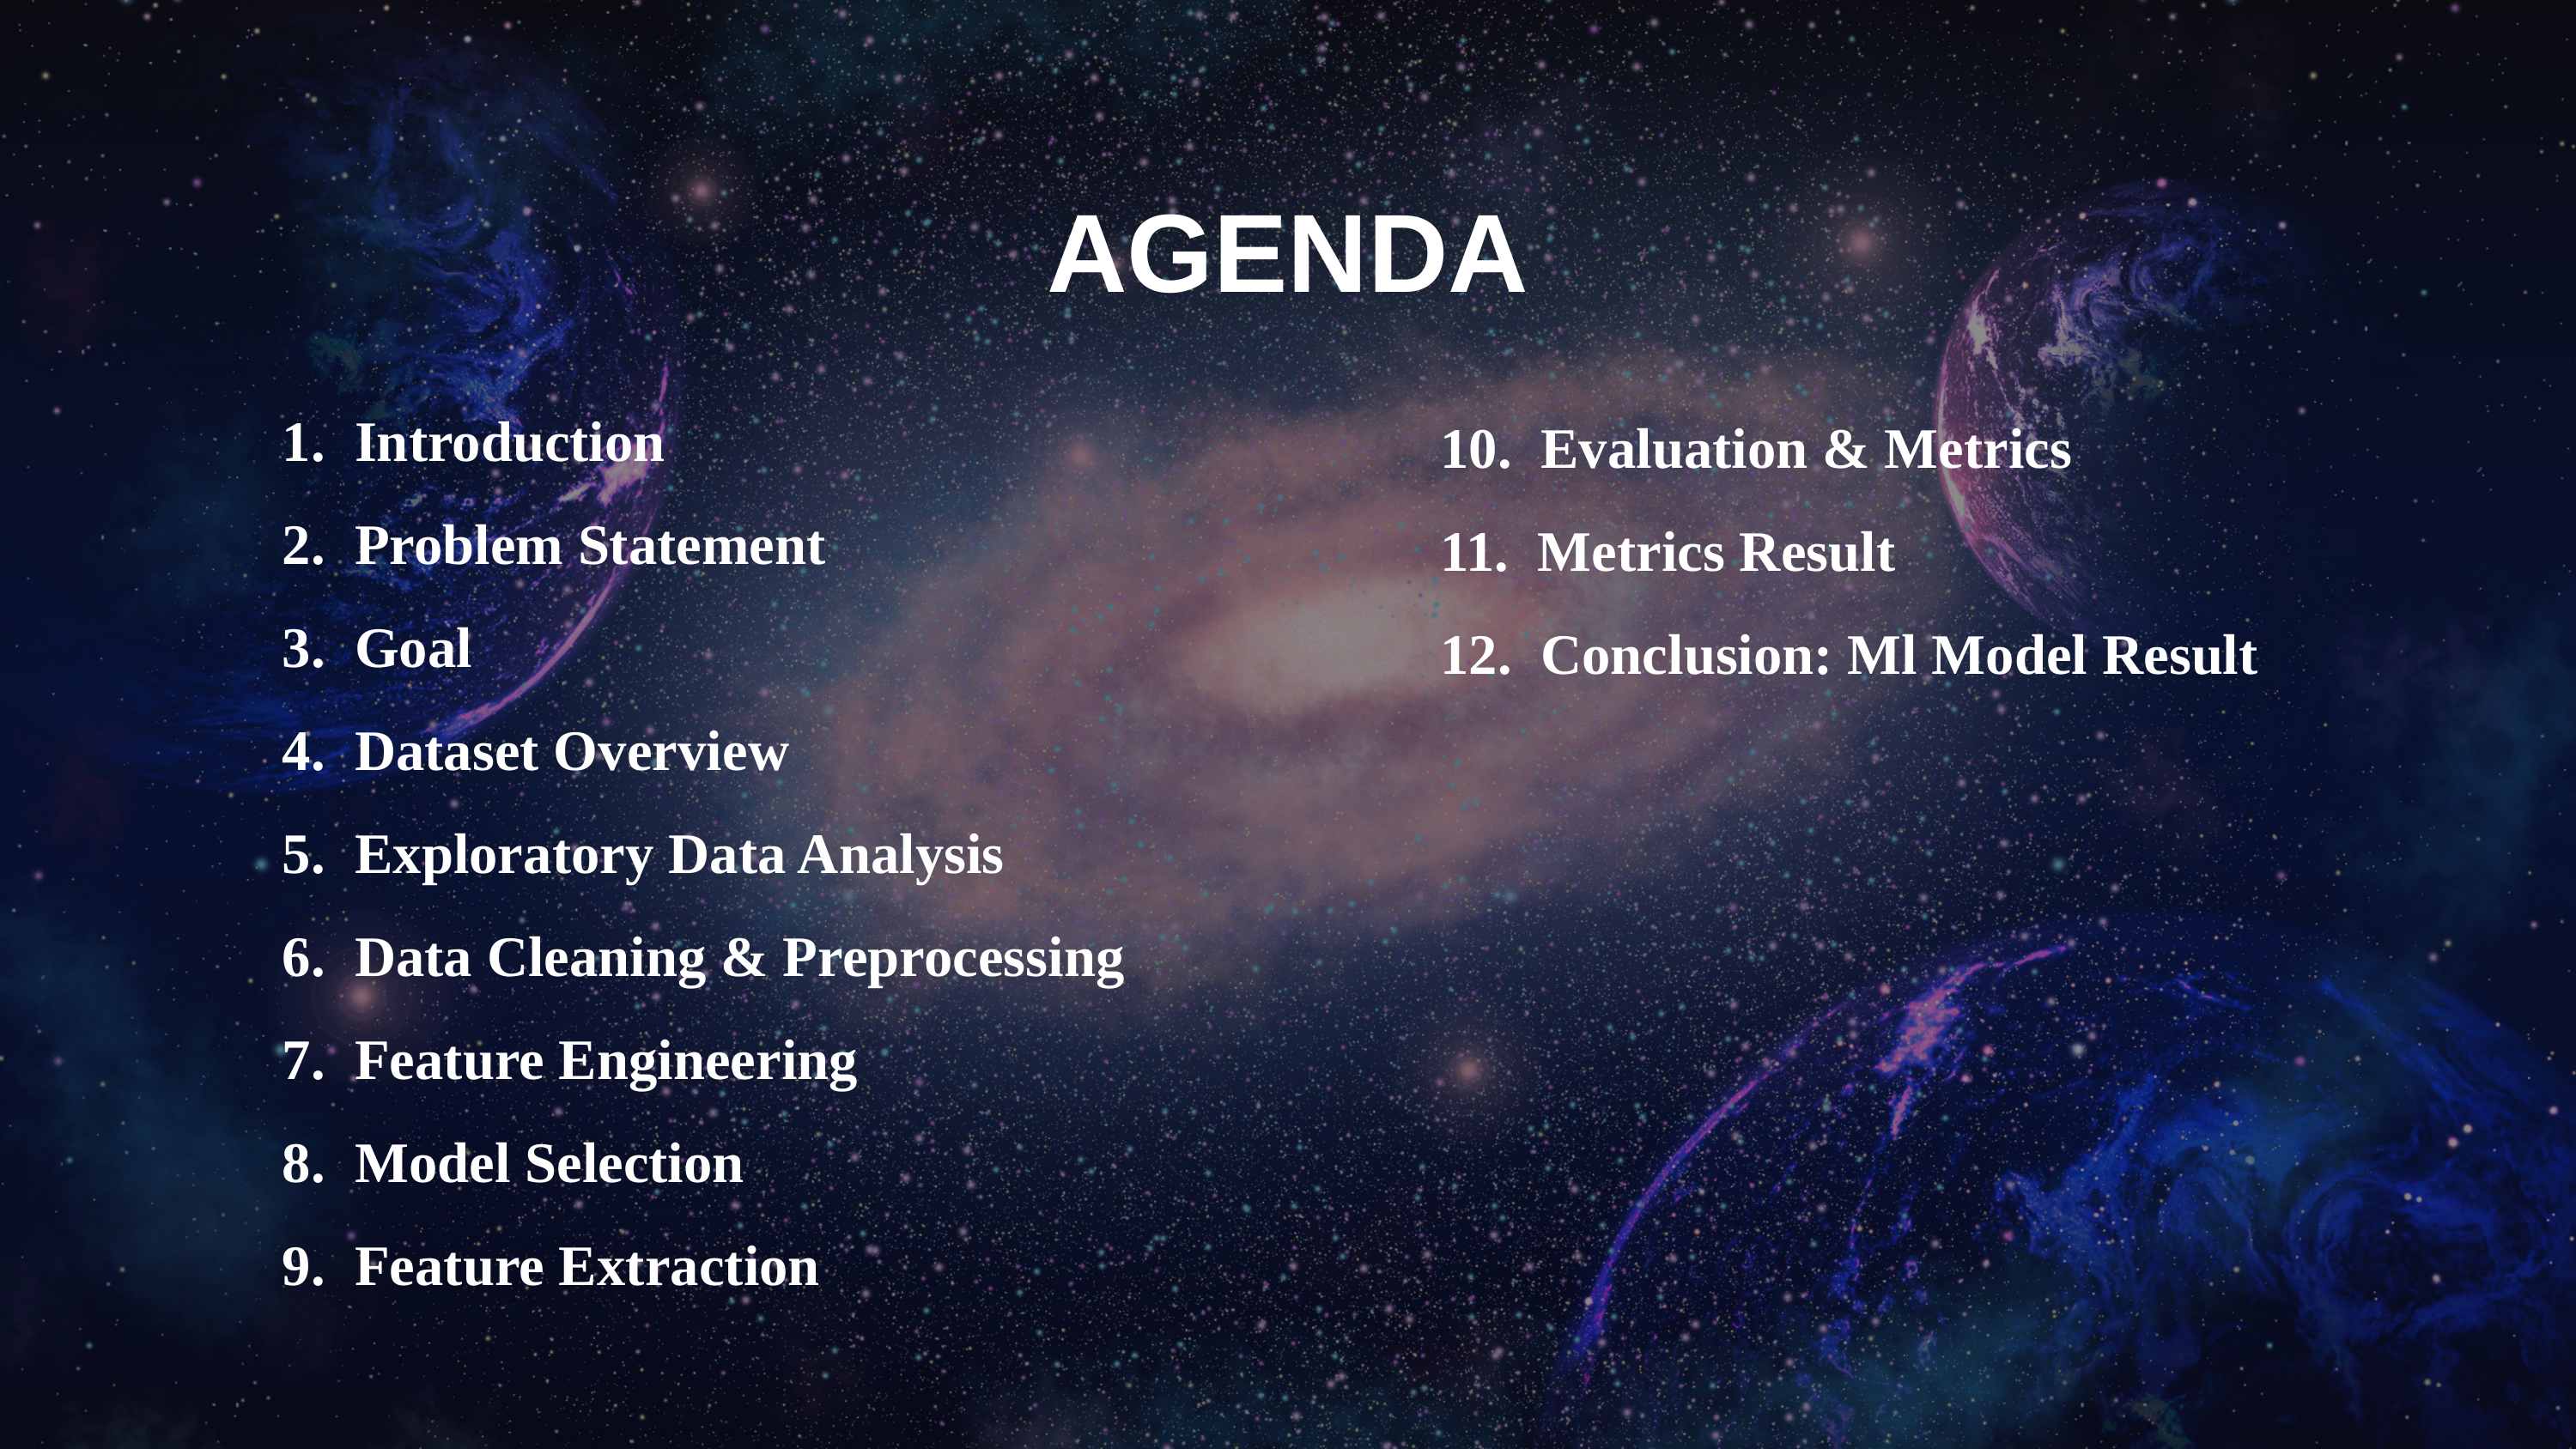

AGENDA
Introduction
Problem Statement
Goal
Dataset Overview
Exploratory Data Analysis
Data Cleaning & Preprocessing
Feature Engineering
Model Selection
Feature Extraction

Model Training

10.  Evaluation & Metrics
11.  Metrics Result
12.  Conclusion: Ml Model Result